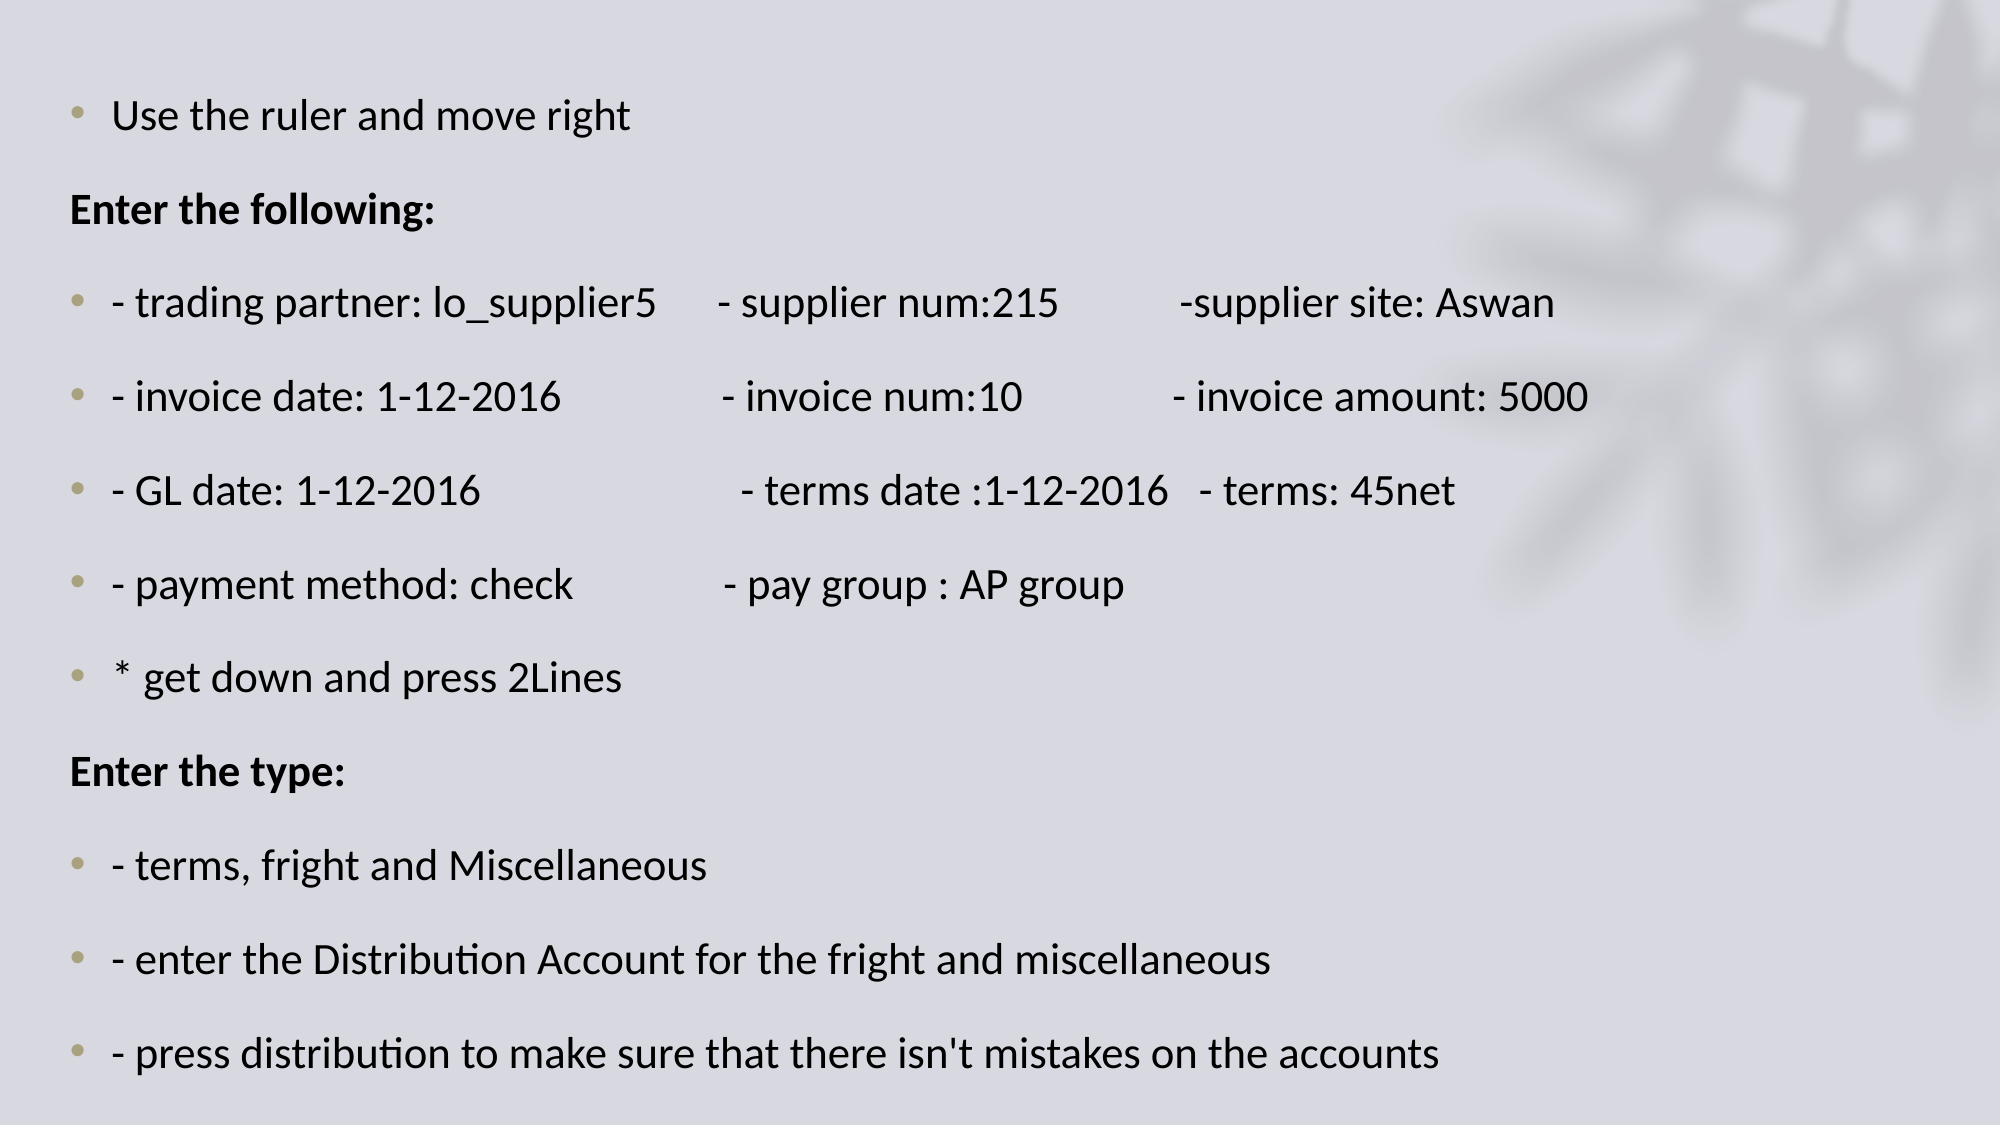

Use the ruler and move right
Enter the following:
- trading partner: lo_supplier5      - supplier num:215            -supplier site: Aswan
- invoice date: 1-12-2016                - invoice num:10               - invoice amount: 5000
- GL date: 1-12-2016                          - terms date :1-12-2016   - terms: 45net
- payment method: check               - pay group : AP group
* get down and press 2Lines
Enter the type:
- terms, fright and Miscellaneous
- enter the Distribution Account for the fright and miscellaneous
- press distribution to make sure that there isn't mistakes on the accounts